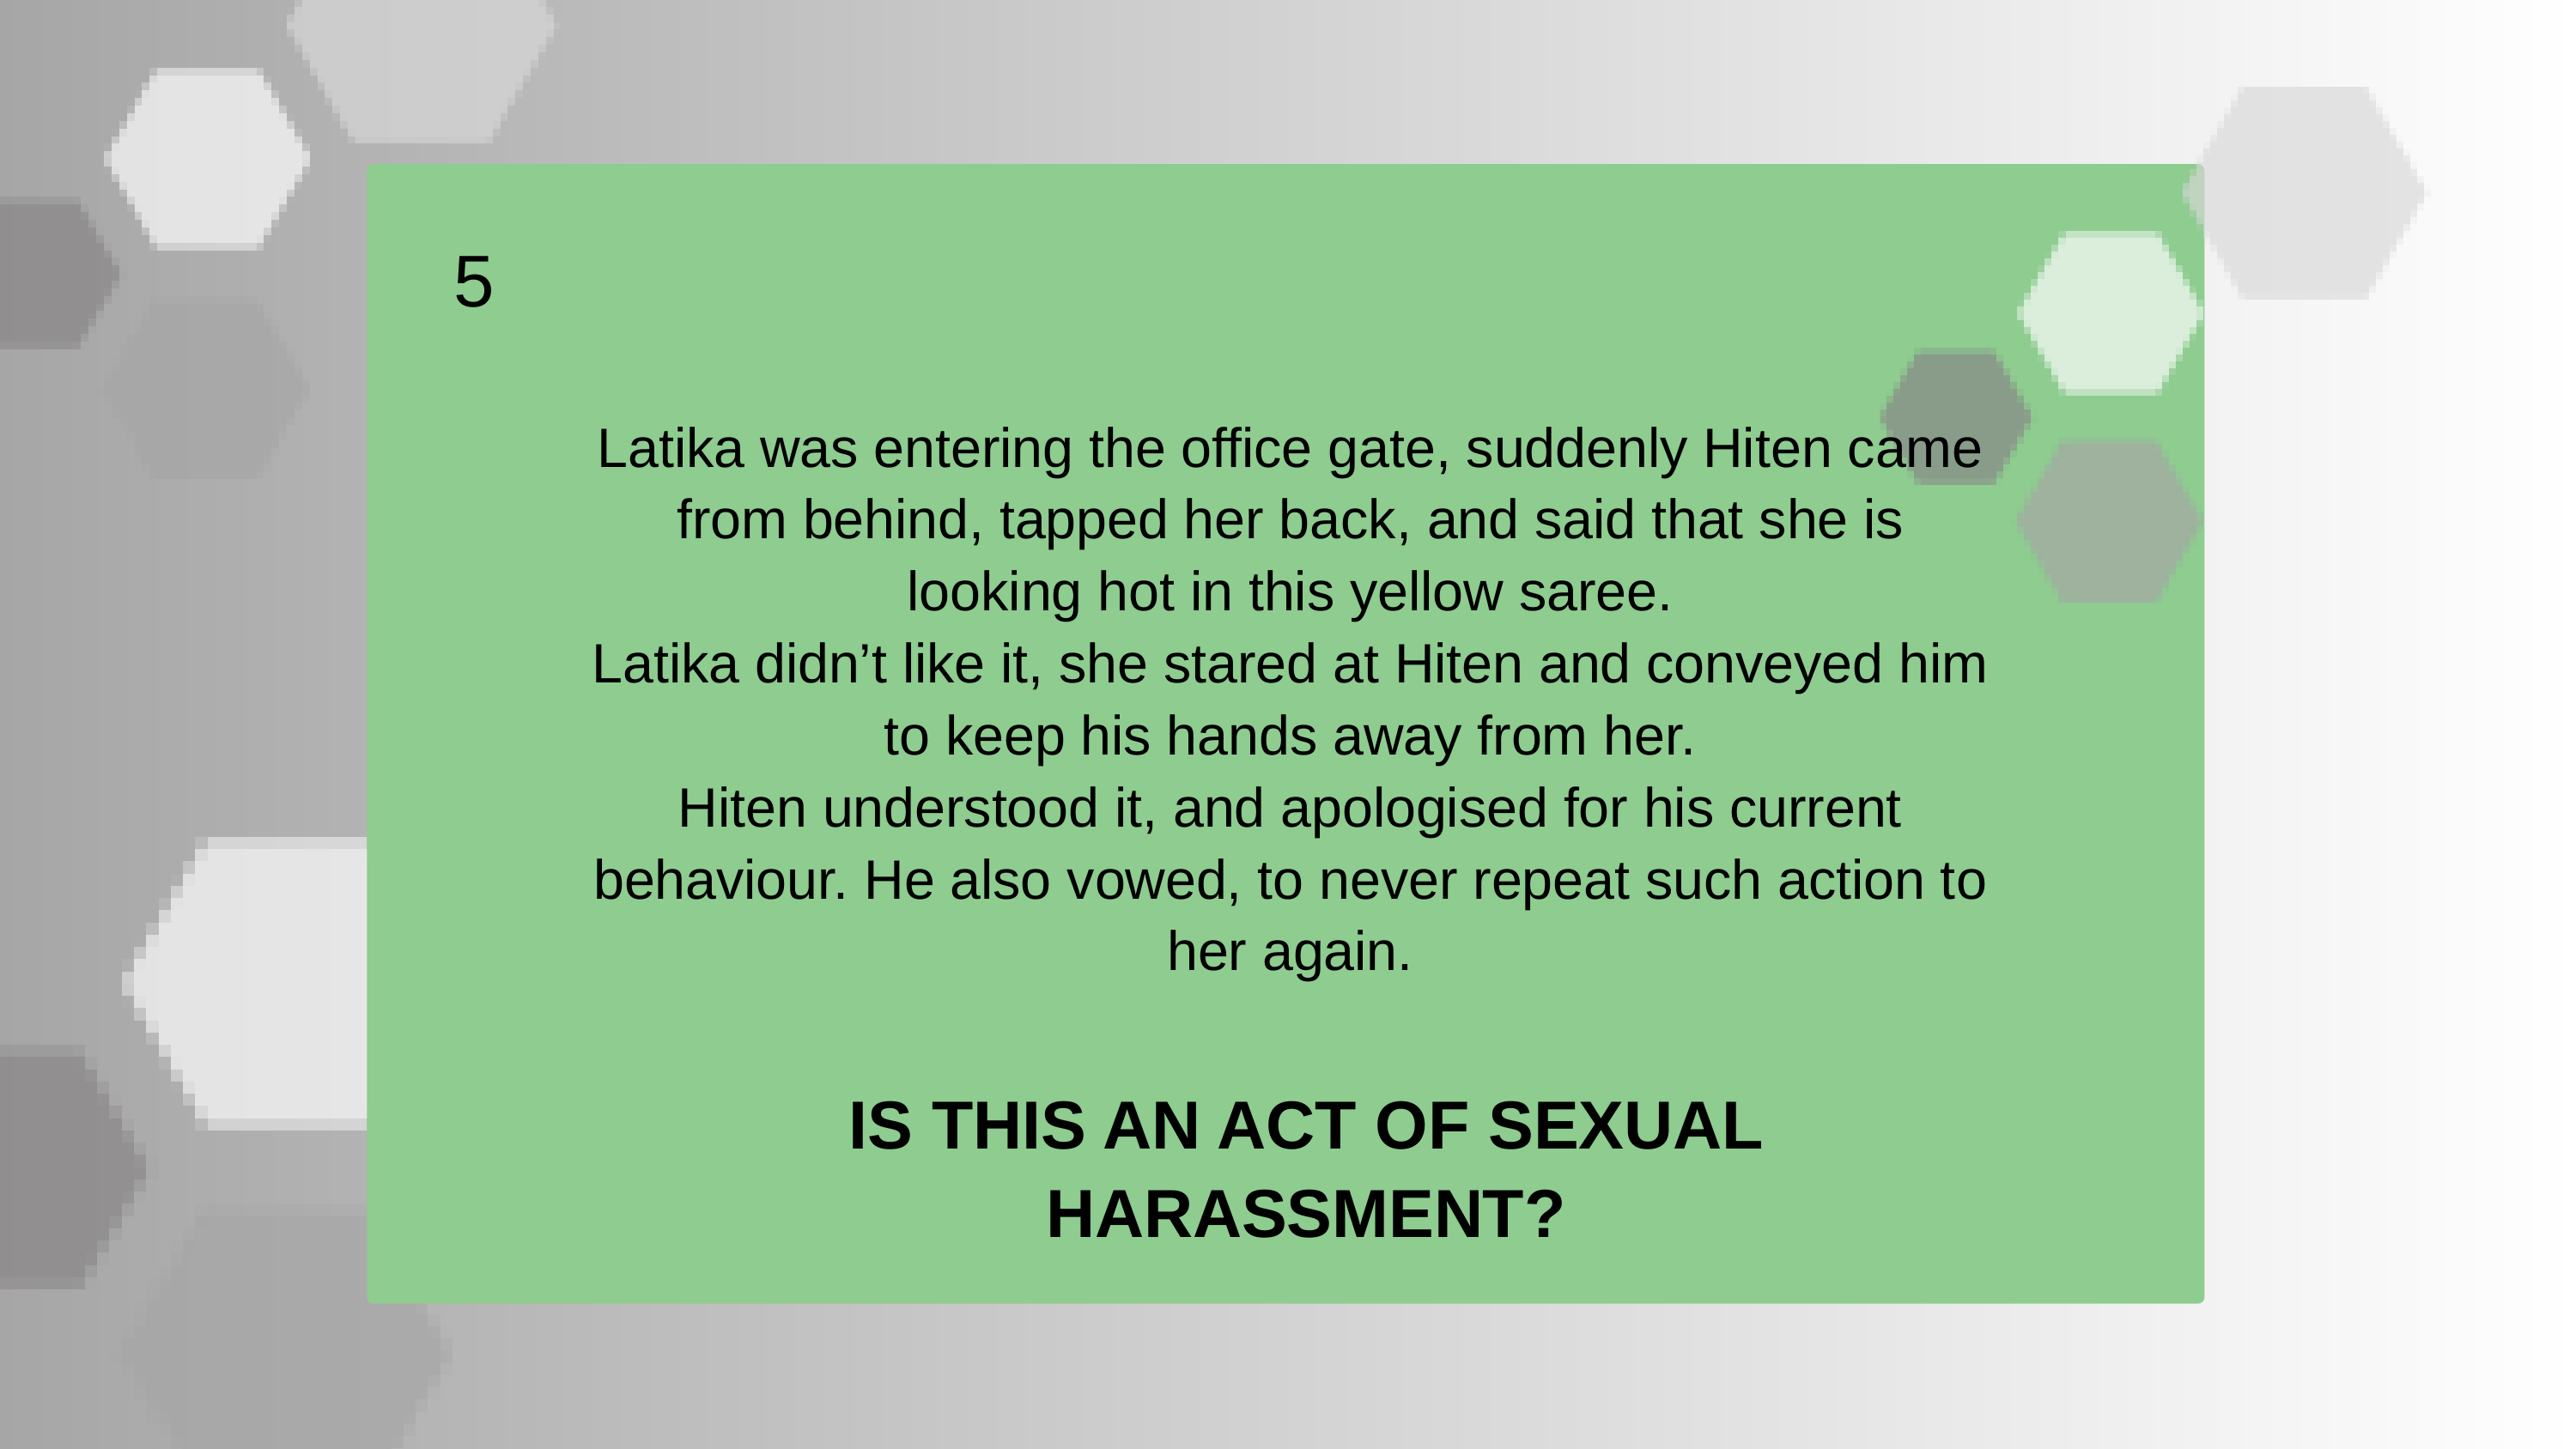

5
Latika was entering the office gate, suddenly Hiten came from behind, tapped her back, and said that she is looking hot in this yellow saree.
Latika didn’t like it, she stared at Hiten and conveyed him to keep his hands away from her.
Hiten understood it, and apologised for his current behaviour. He also vowed, to never repeat such action to her again.

IS THIS AN ACT OF SEXUAL HARASSMENT?